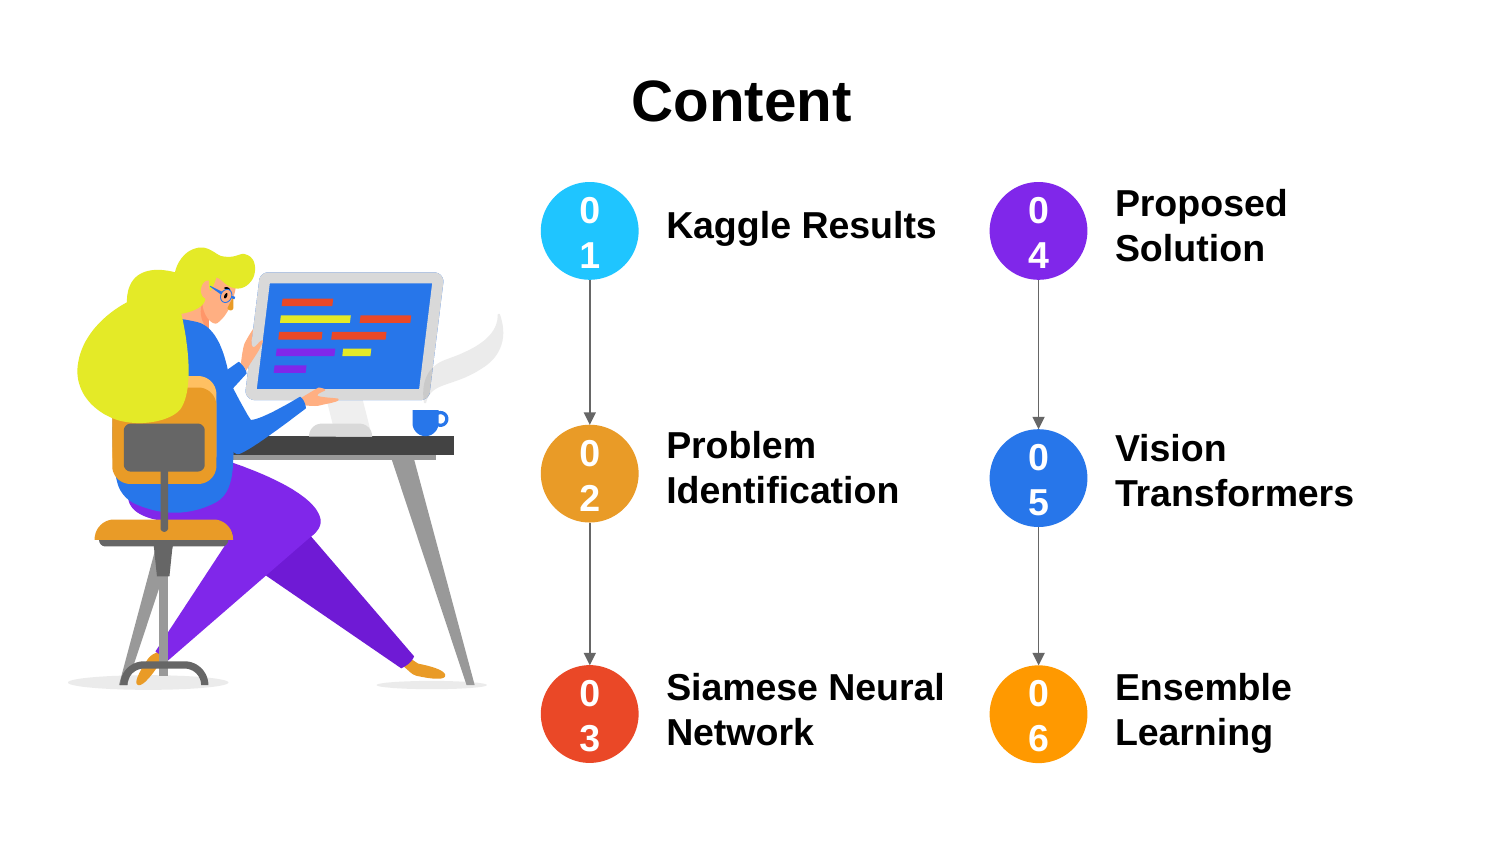

# Content
Kaggle Results

01
Proposed Solution

04

Vision Transformers

05
Problem Identification
02
Siamese Neural Network

03
Ensemble Learning

06